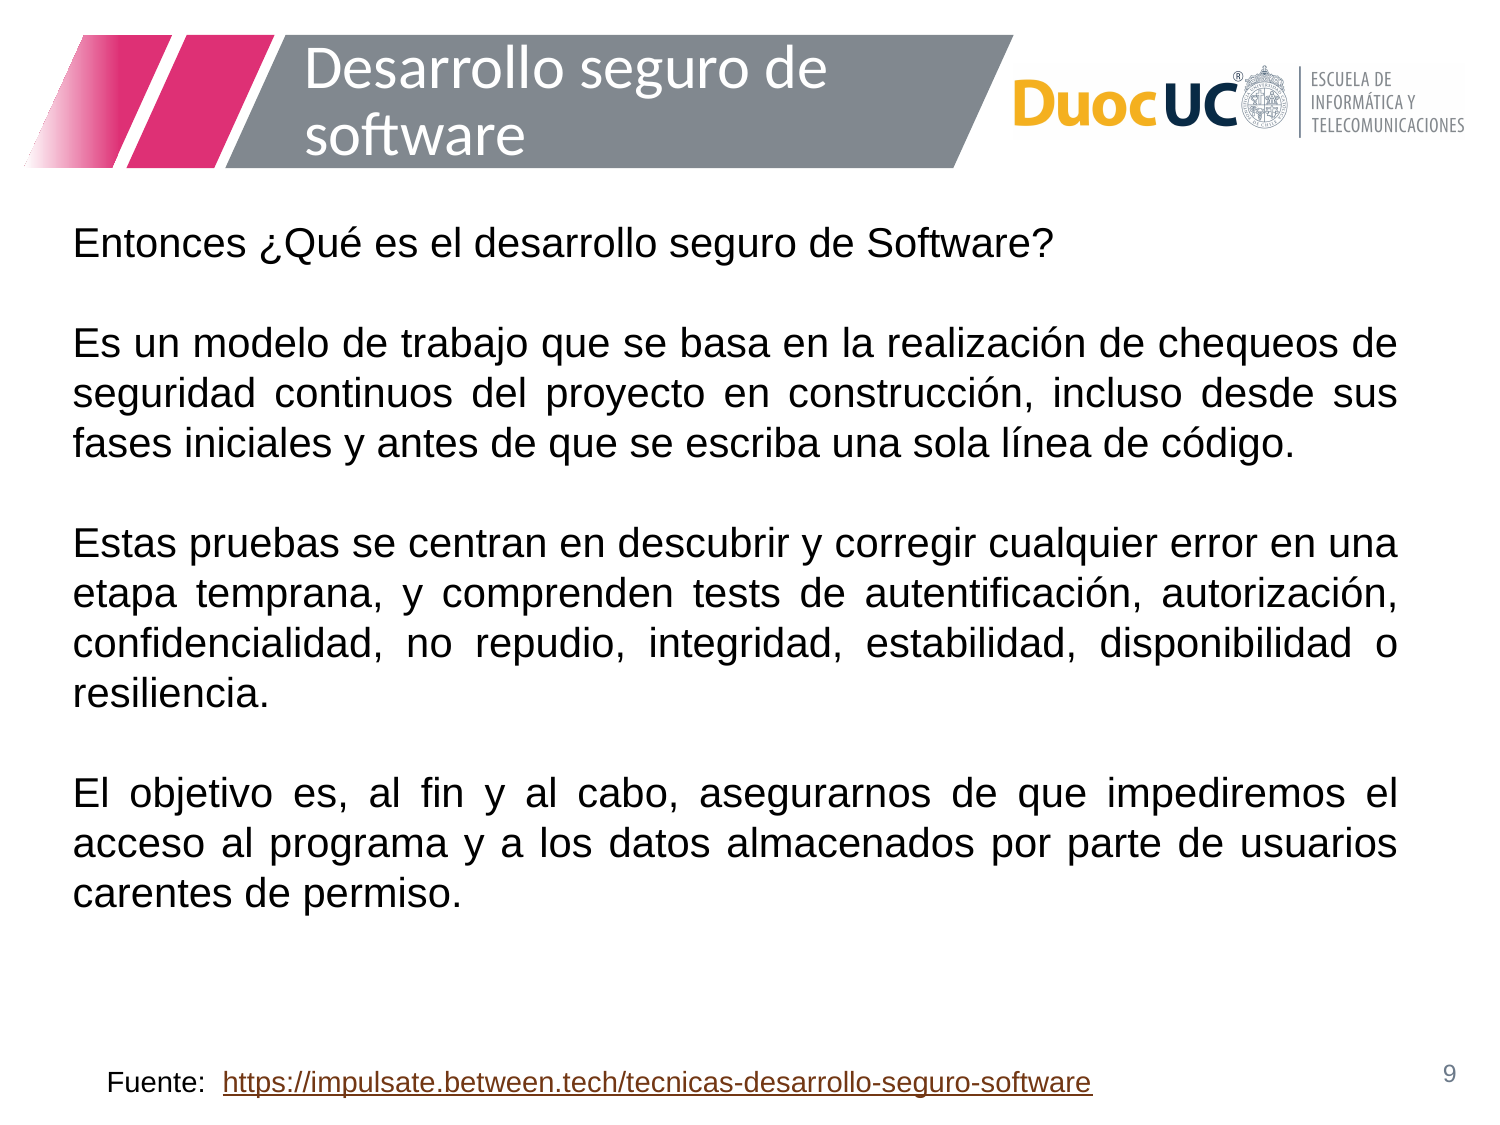

# Desarrollo seguro de software
Entonces ¿Qué es el desarrollo seguro de Software?

Es un modelo de trabajo que se basa en la realización de chequeos de seguridad continuos del proyecto en construcción, incluso desde sus fases iniciales y antes de que se escriba una sola línea de código.

Estas pruebas se centran en descubrir y corregir cualquier error en una etapa temprana, y comprenden tests de autentificación, autorización, confidencialidad, no repudio, integridad, estabilidad, disponibilidad o resiliencia.

El objetivo es, al fin y al cabo, asegurarnos de que impediremos el acceso al programa y a los datos almacenados por parte de usuarios carentes de permiso.
Fuente:  https://impulsate.between.tech/tecnicas-desarrollo-seguro-software